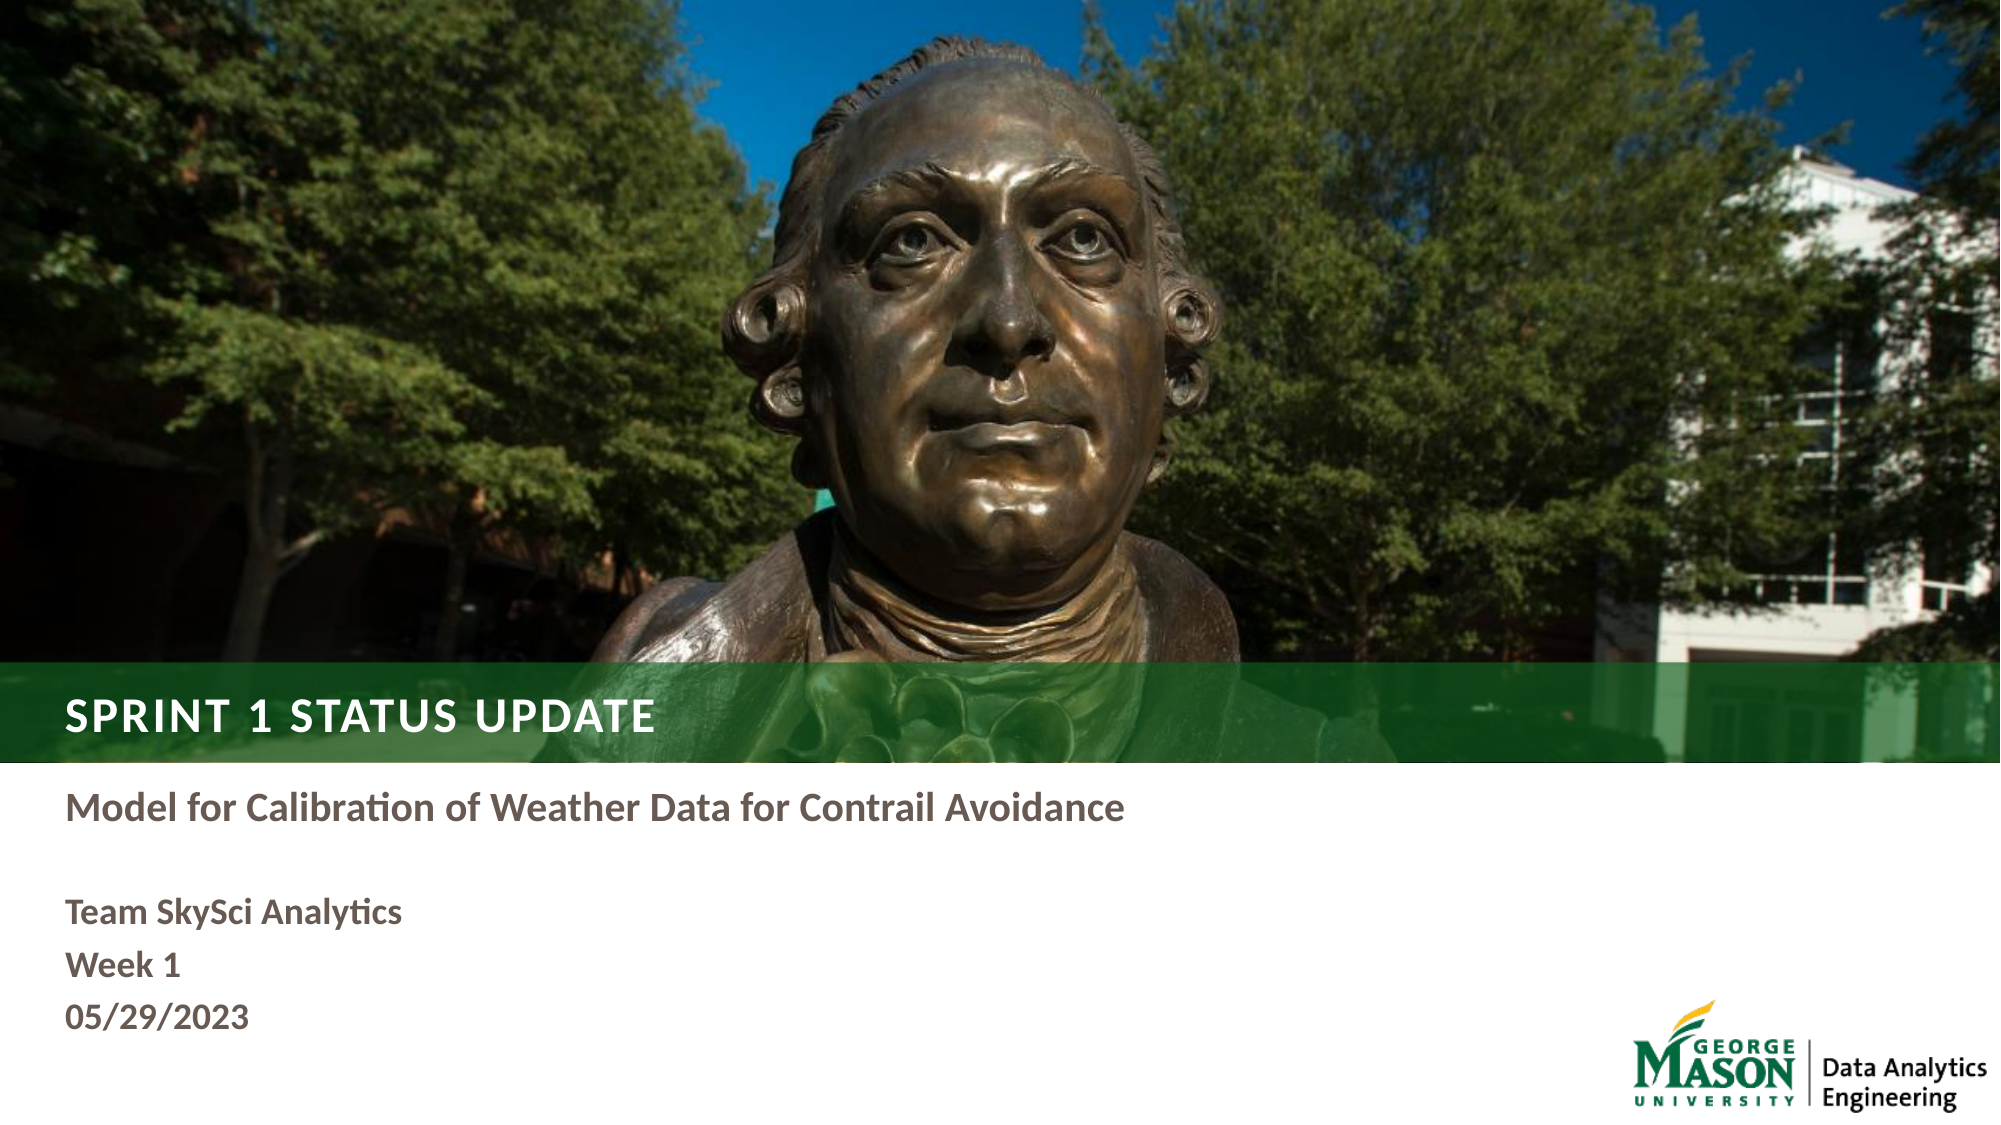

# Sprint 1 Status Update
Model for Calibration of Weather Data for Contrail Avoidance
Team SkySci Analytics
Week 1
05/29/2023